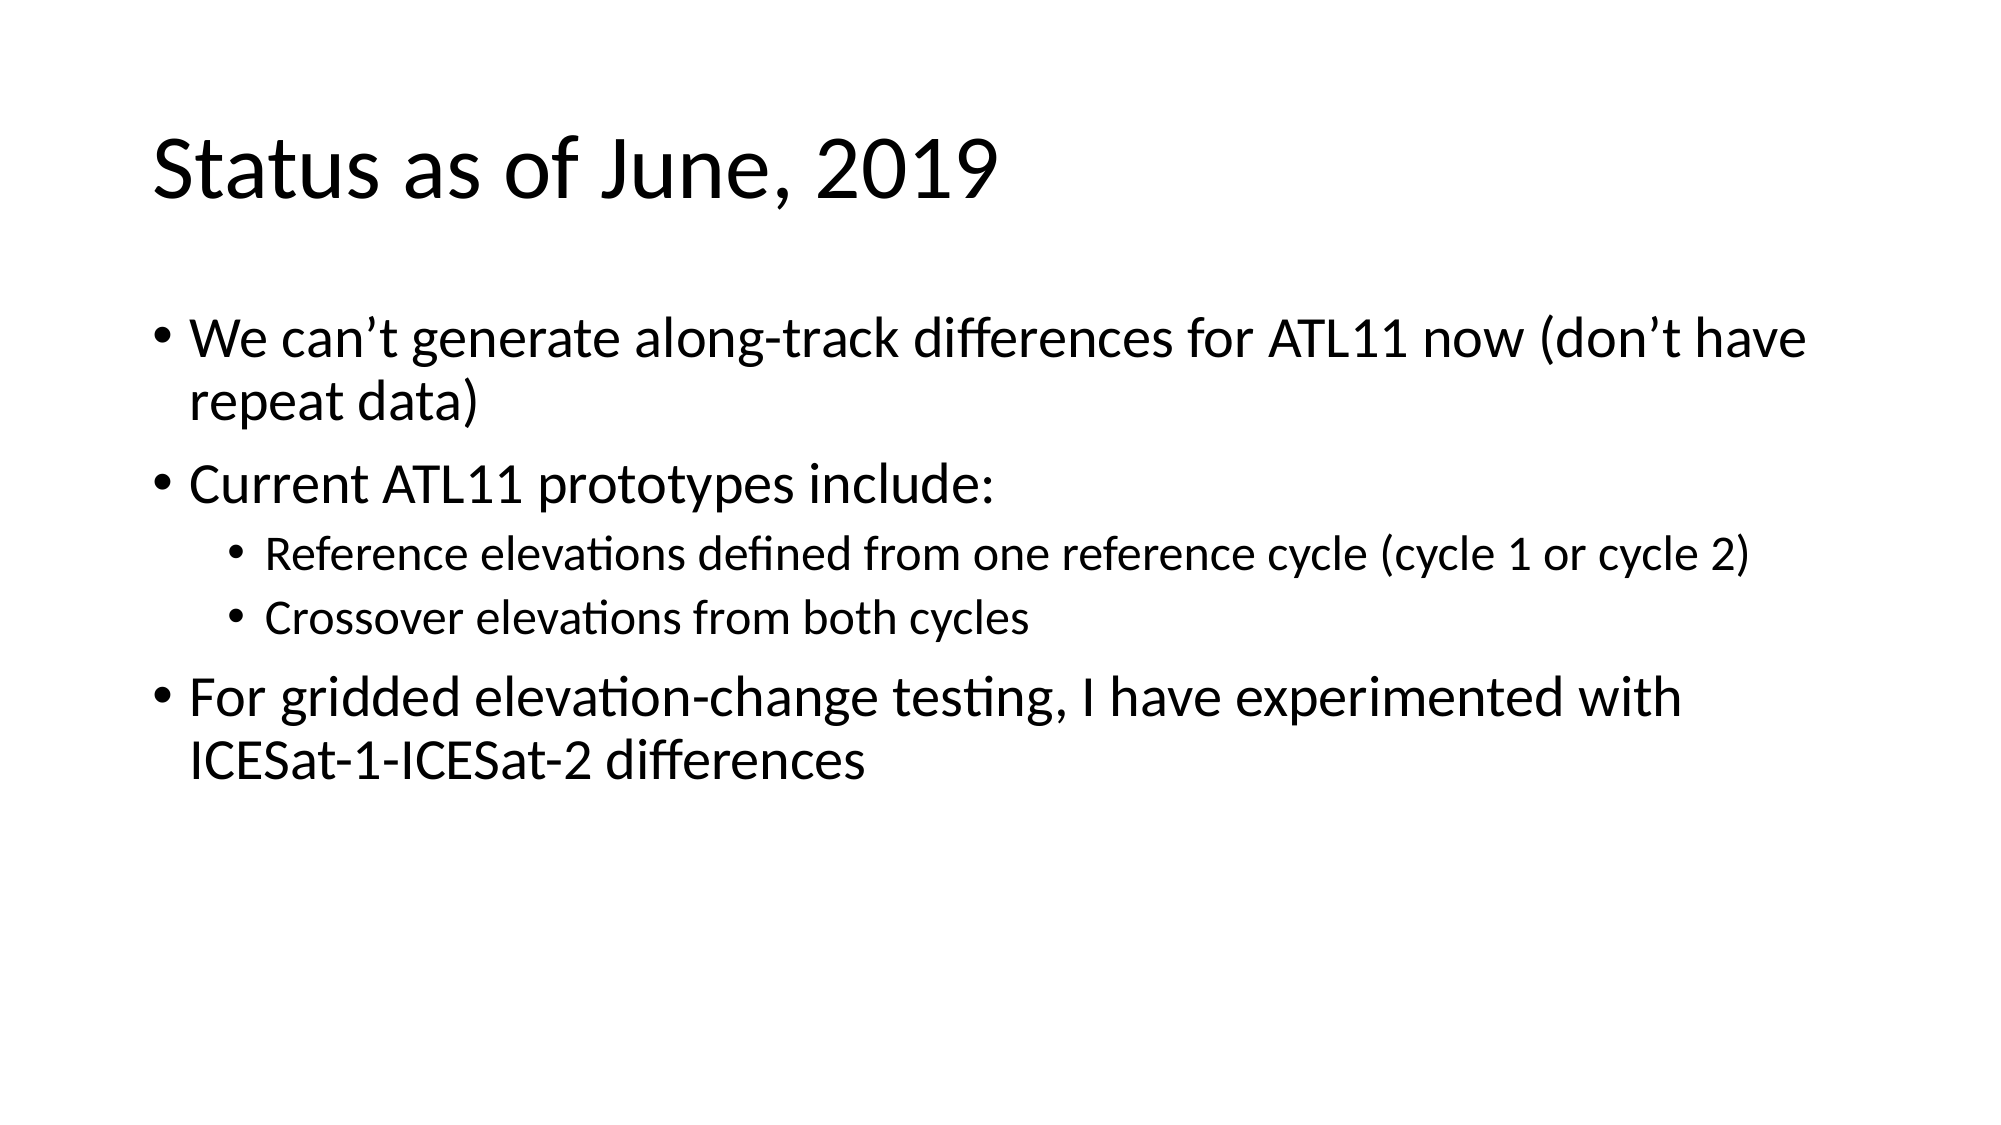

# Status as of June, 2019
We can’t generate along-track differences for ATL11 now (don’t have repeat data)
Current ATL11 prototypes include:
Reference elevations defined from one reference cycle (cycle 1 or cycle 2)
Crossover elevations from both cycles
For gridded elevation-change testing, I have experimented with ICESat-1-ICESat-2 differences